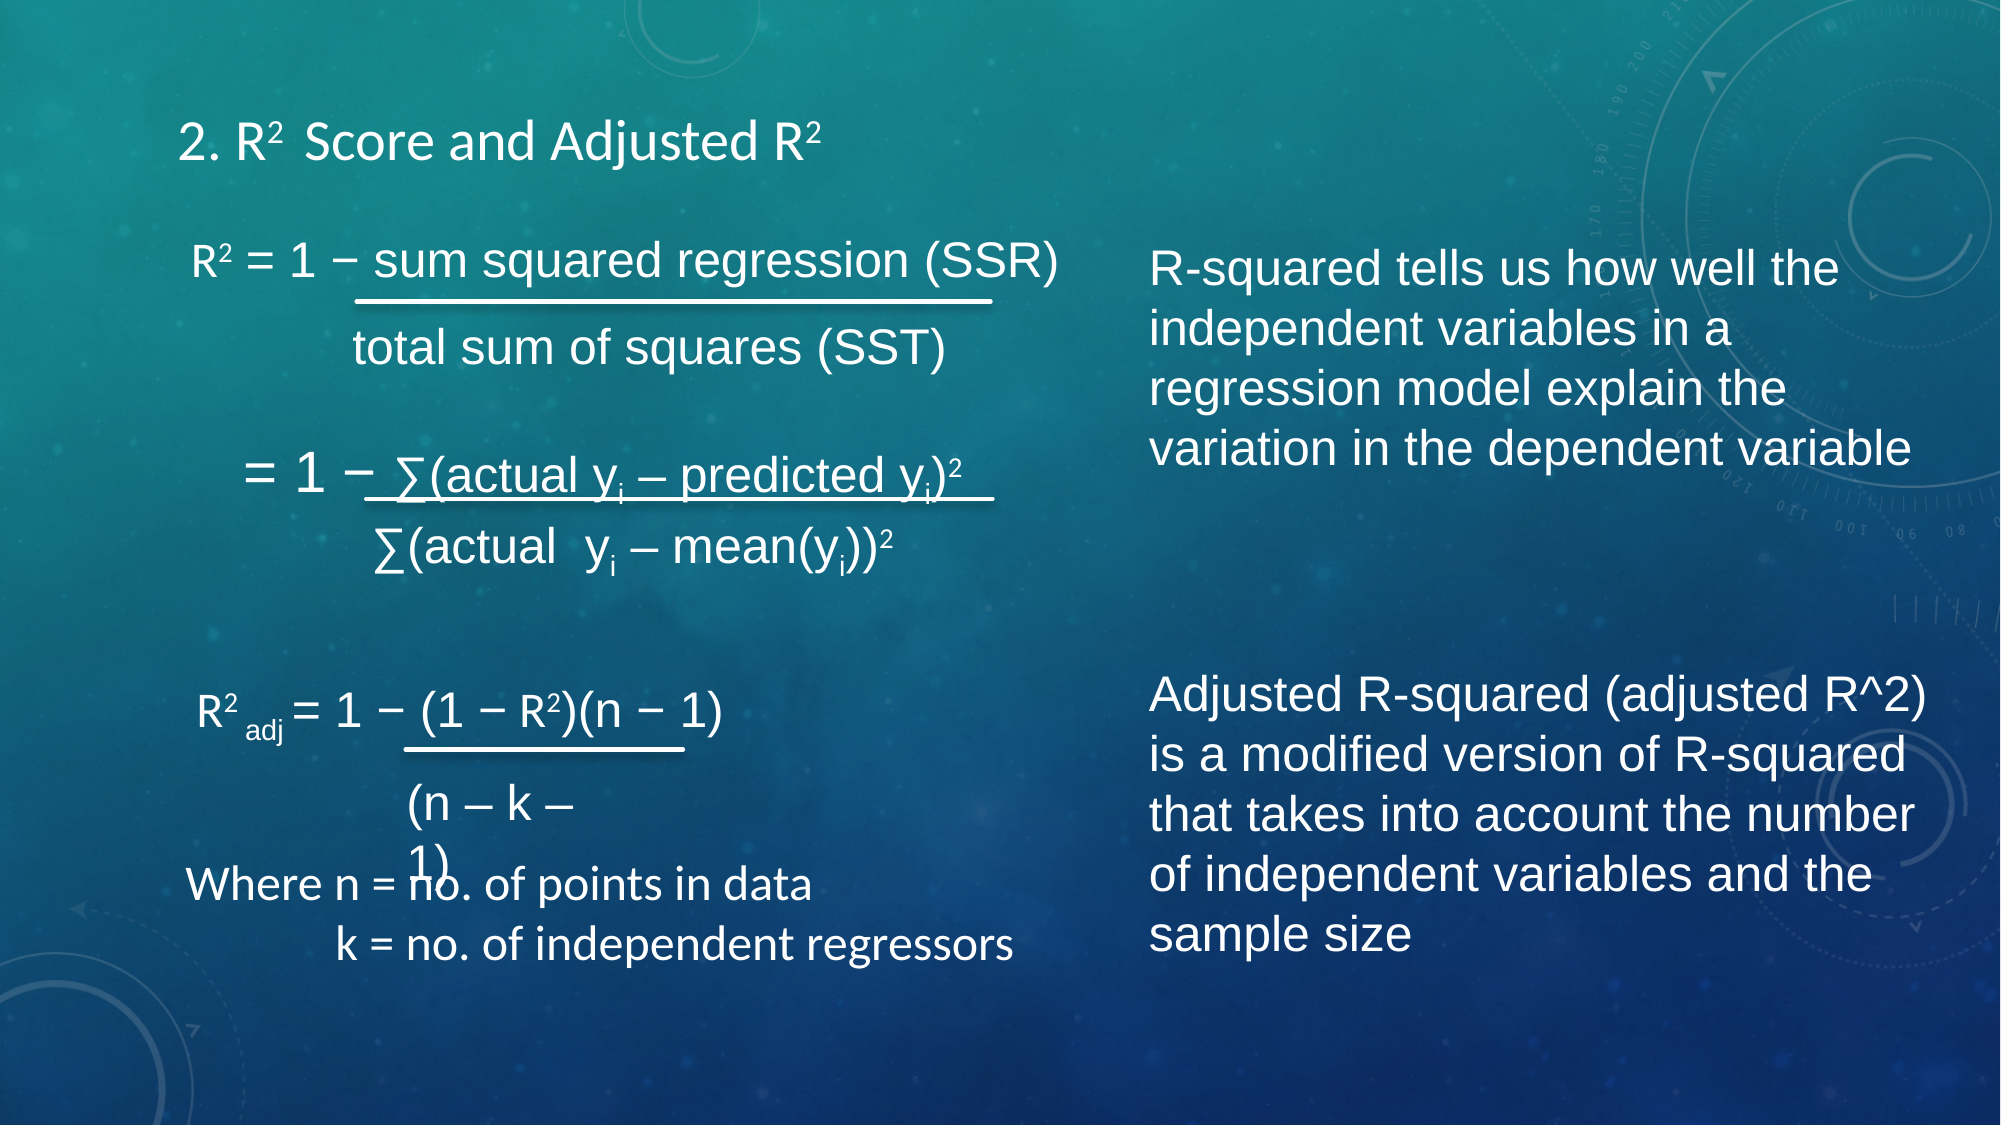

2. R2  Score and Adjusted R2
 R2  = 1 − sum squared regression (SSR)
total sum of squares (SST)
R-squared tells us how well the independent variables in a regression model explain the variation in the dependent variable

  = 1 − ∑(actual yi – predicted yi)2
∑(actual  yi – mean(yi))2
Adjusted R-squared (adjusted R^2) is a modified version of R-squared that takes into account the number of independent variables and the sample size
R2 adj = 1 − (1 − R2)(n − 1)
(n – k – 1)
Where n = no. of points in data
	k = no. of independent regressors